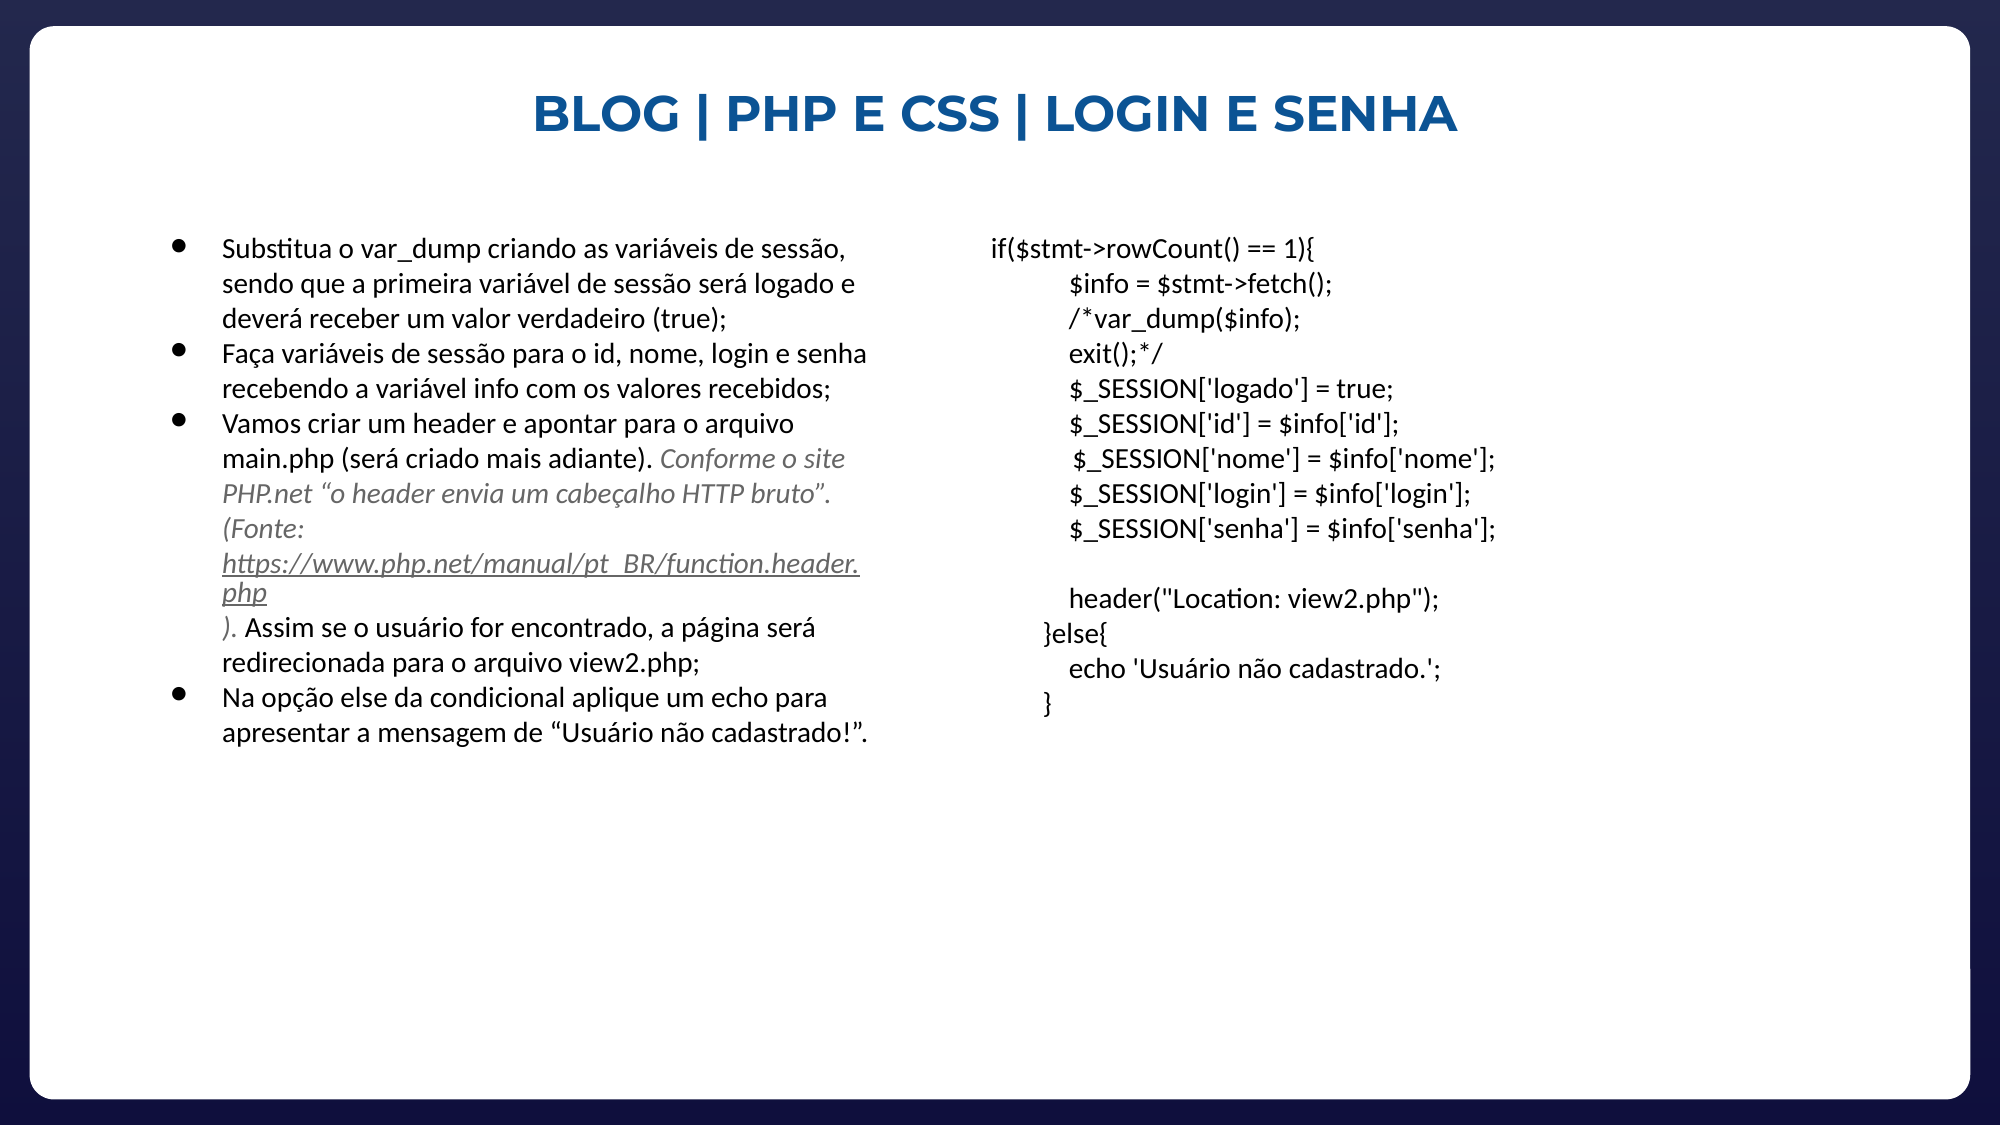

BLOG | PHP E CSS | LOGIN E SENHA
Substitua o var_dump criando as variáveis de sessão, sendo que a primeira variável de sessão será logado e deverá receber um valor verdadeiro (true);
Faça variáveis de sessão para o id, nome, login e senha recebendo a variável info com os valores recebidos;
Vamos criar um header e apontar para o arquivo main.php (será criado mais adiante). Conforme o site PHP.net “o header envia um cabeçalho HTTP bruto”. (Fonte: https://www.php.net/manual/pt_BR/function.header.php). Assim se o usuário for encontrado, a página será redirecionada para o arquivo view2.php;
Na opção else da condicional aplique um echo para apresentar a mensagem de “Usuário não cadastrado!”.
if($stmt->rowCount() == 1){
            $info = $stmt->fetch();
            /*var_dump($info);
            exit();*/
            $_SESSION['logado'] = true;
            $_SESSION['id'] = $info['id'];
 $_SESSION['nome'] = $info['nome'];
            $_SESSION['login'] = $info['login'];
            $_SESSION['senha'] = $info['senha'];

            header("Location: view2.php");
        }else{
            echo 'Usuário não cadastrado.';
        }